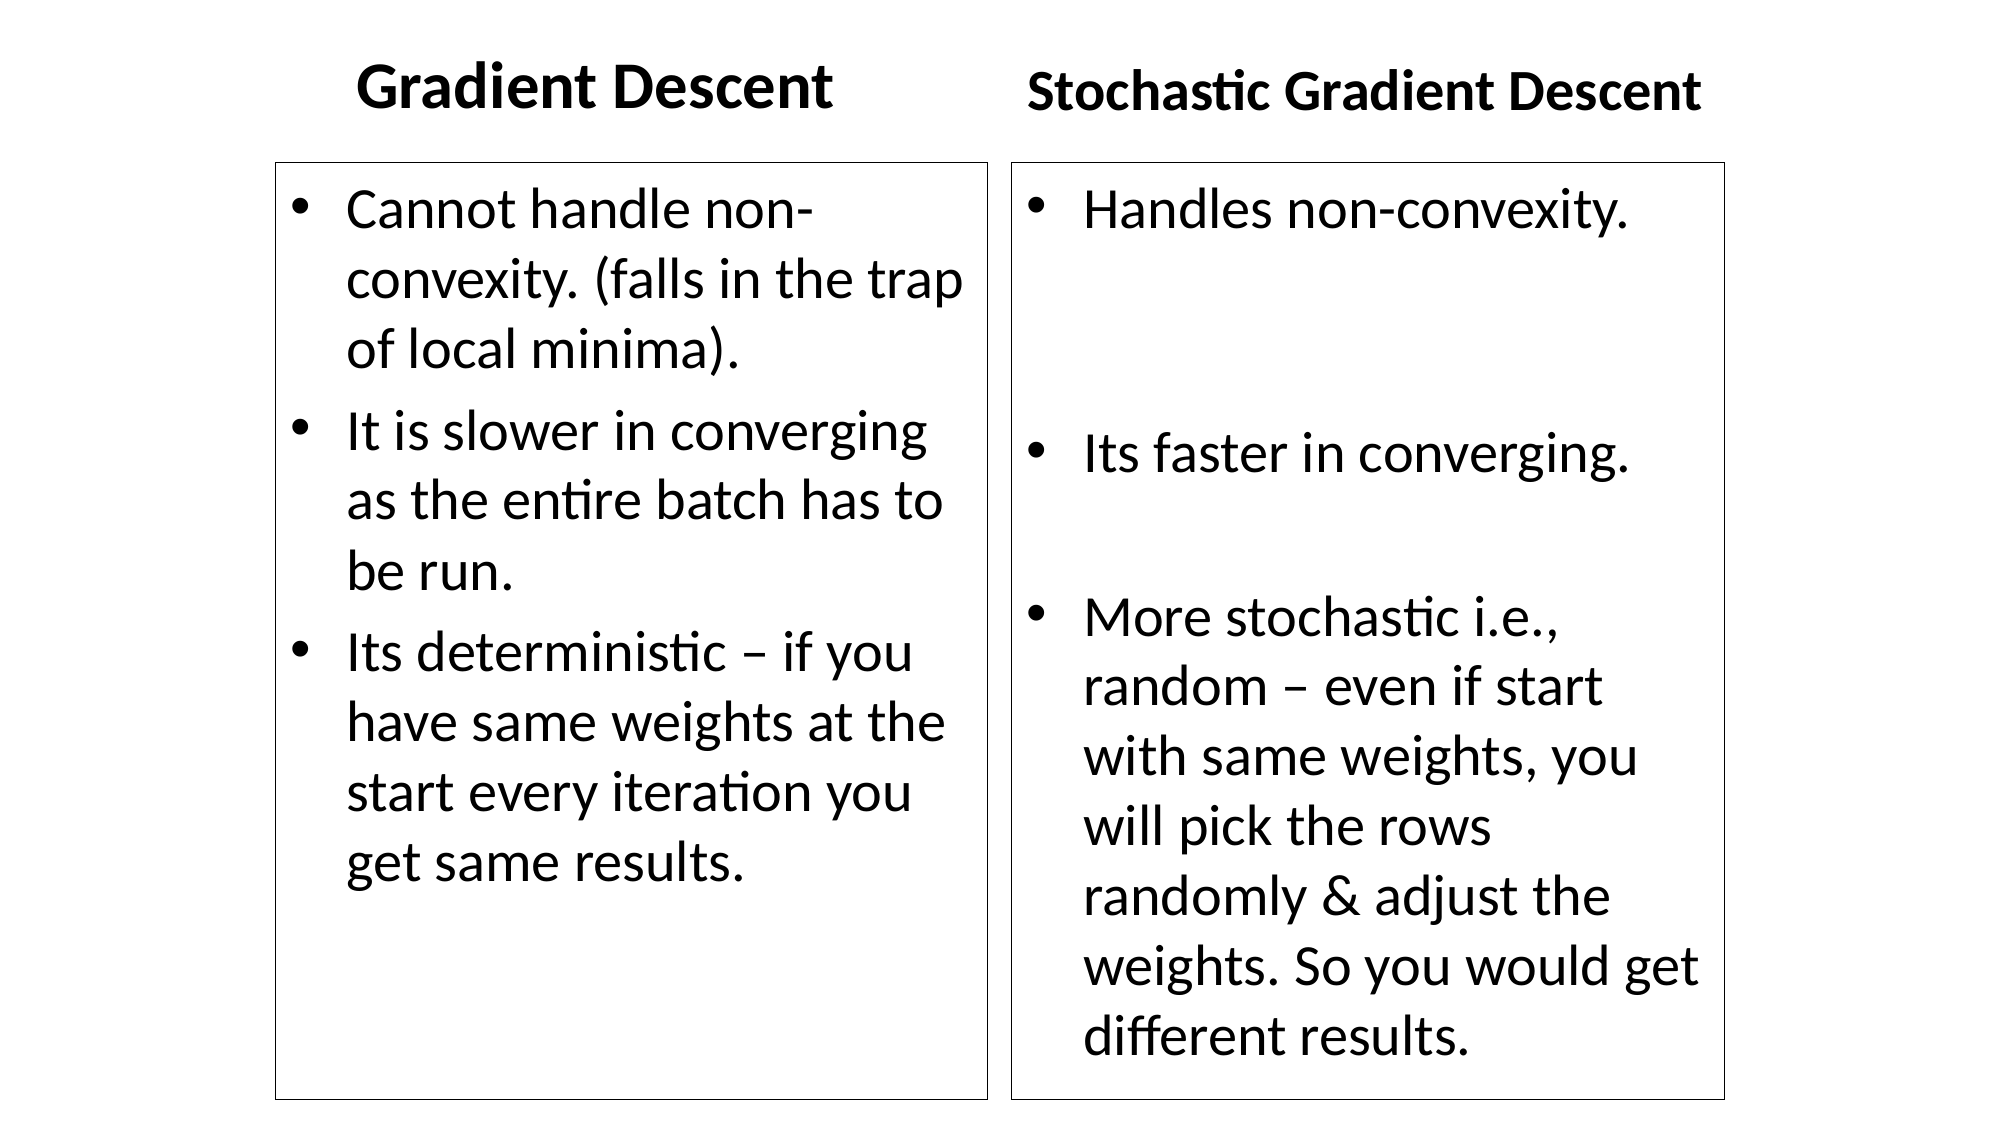

Gradient Descent
Stochastic Gradient Descent
Cannot handle non-convexity. (falls in the trap of local minima).
It is slower in converging as the entire batch has to be run.
Its deterministic – if you have same weights at the start every iteration you get same results.
Handles non-convexity.

Its faster in converging.

More stochastic i.e., random – even if start with same weights, you will pick the rows randomly & adjust the weights. So you would get different results.